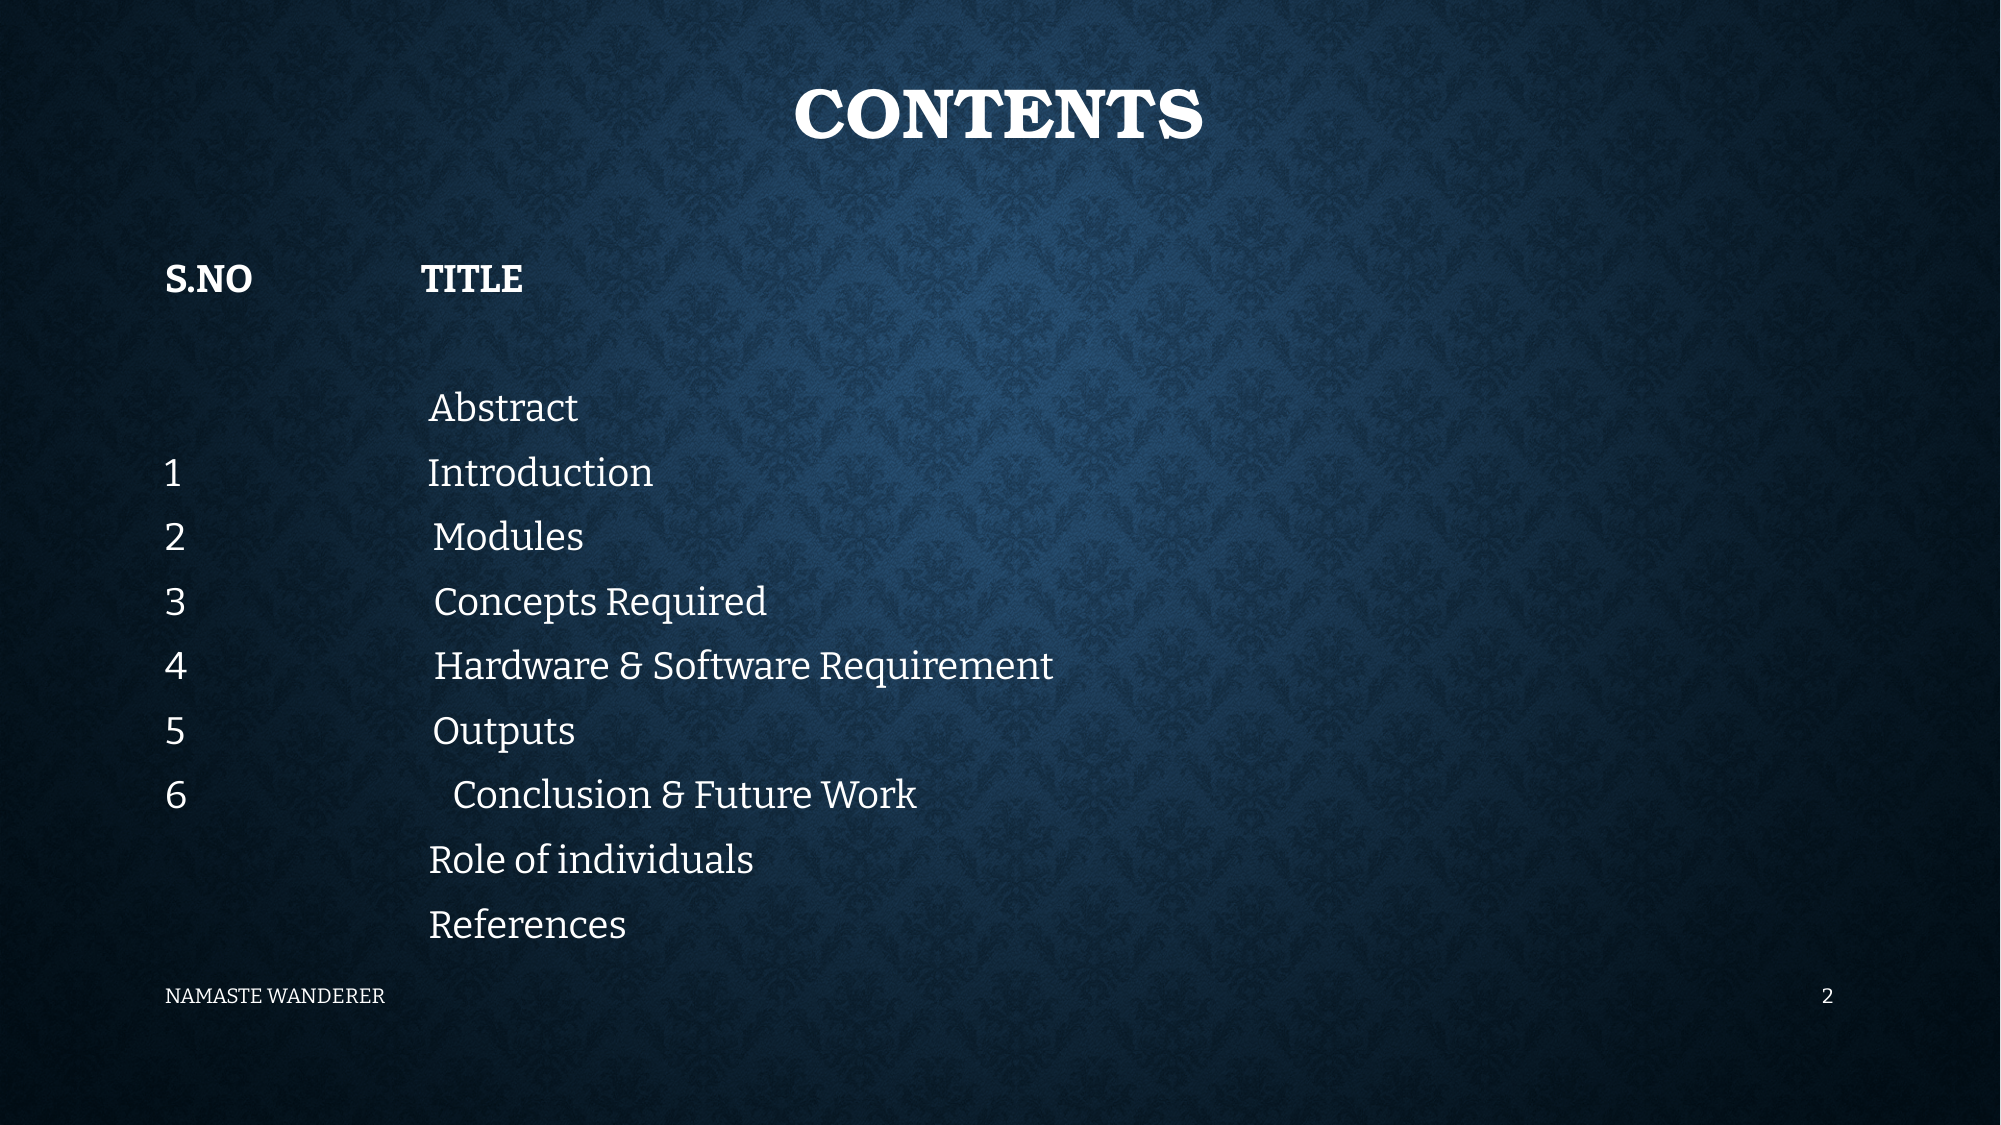

# contents

S.NO                        TITLE

                                  Abstract
1                                Introduction
2                                Modules
3                                Concepts Required
4                                Hardware & Software Requirement
5                                Outputs
                   Conclusion & Future Work
                                  Role of individuals
                                  References

NAMASTE WANDERER
2